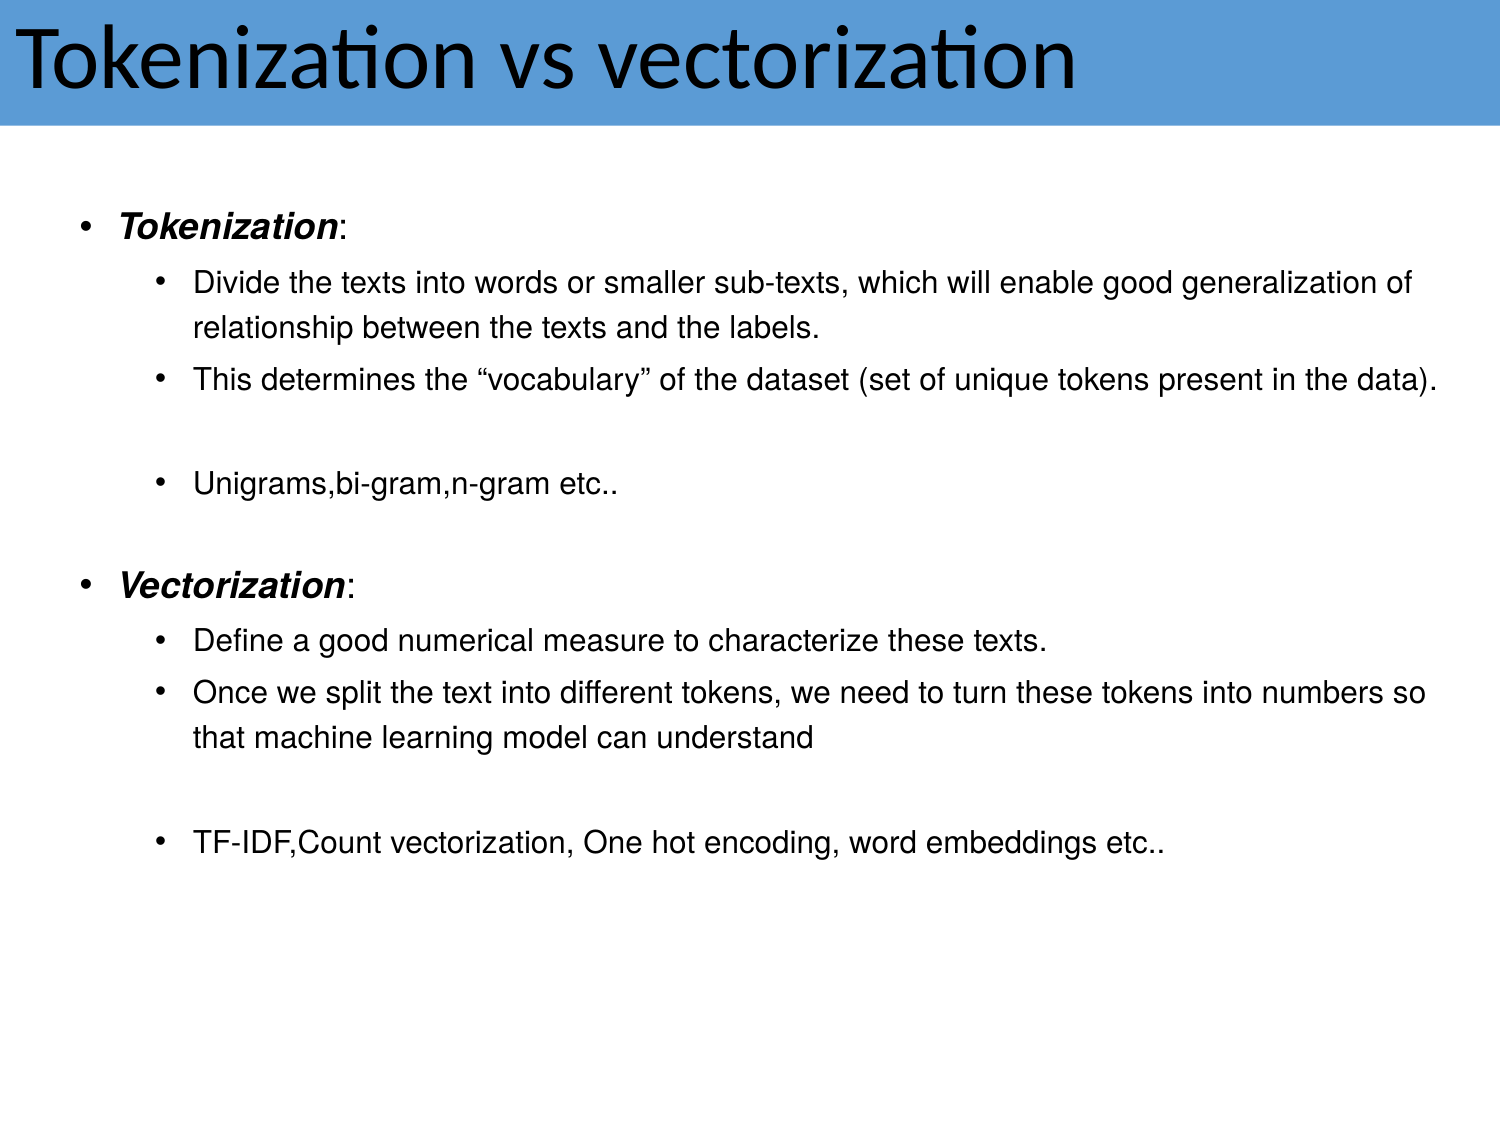

# Tokenization vs vectorization
Tokenization:
Divide the texts into words or smaller sub-texts, which will enable good generalization of relationship between the texts and the labels.
This determines the “vocabulary” of the dataset (set of unique tokens present in the data).

Unigrams,bi-gram,n-gram etc..

Vectorization:
Define a good numerical measure to characterize these texts.
Once we split the text into different tokens, we need to turn these tokens into numbers so that machine learning model can understand

TF-IDF,Count vectorization, One hot encoding, word embeddings etc..